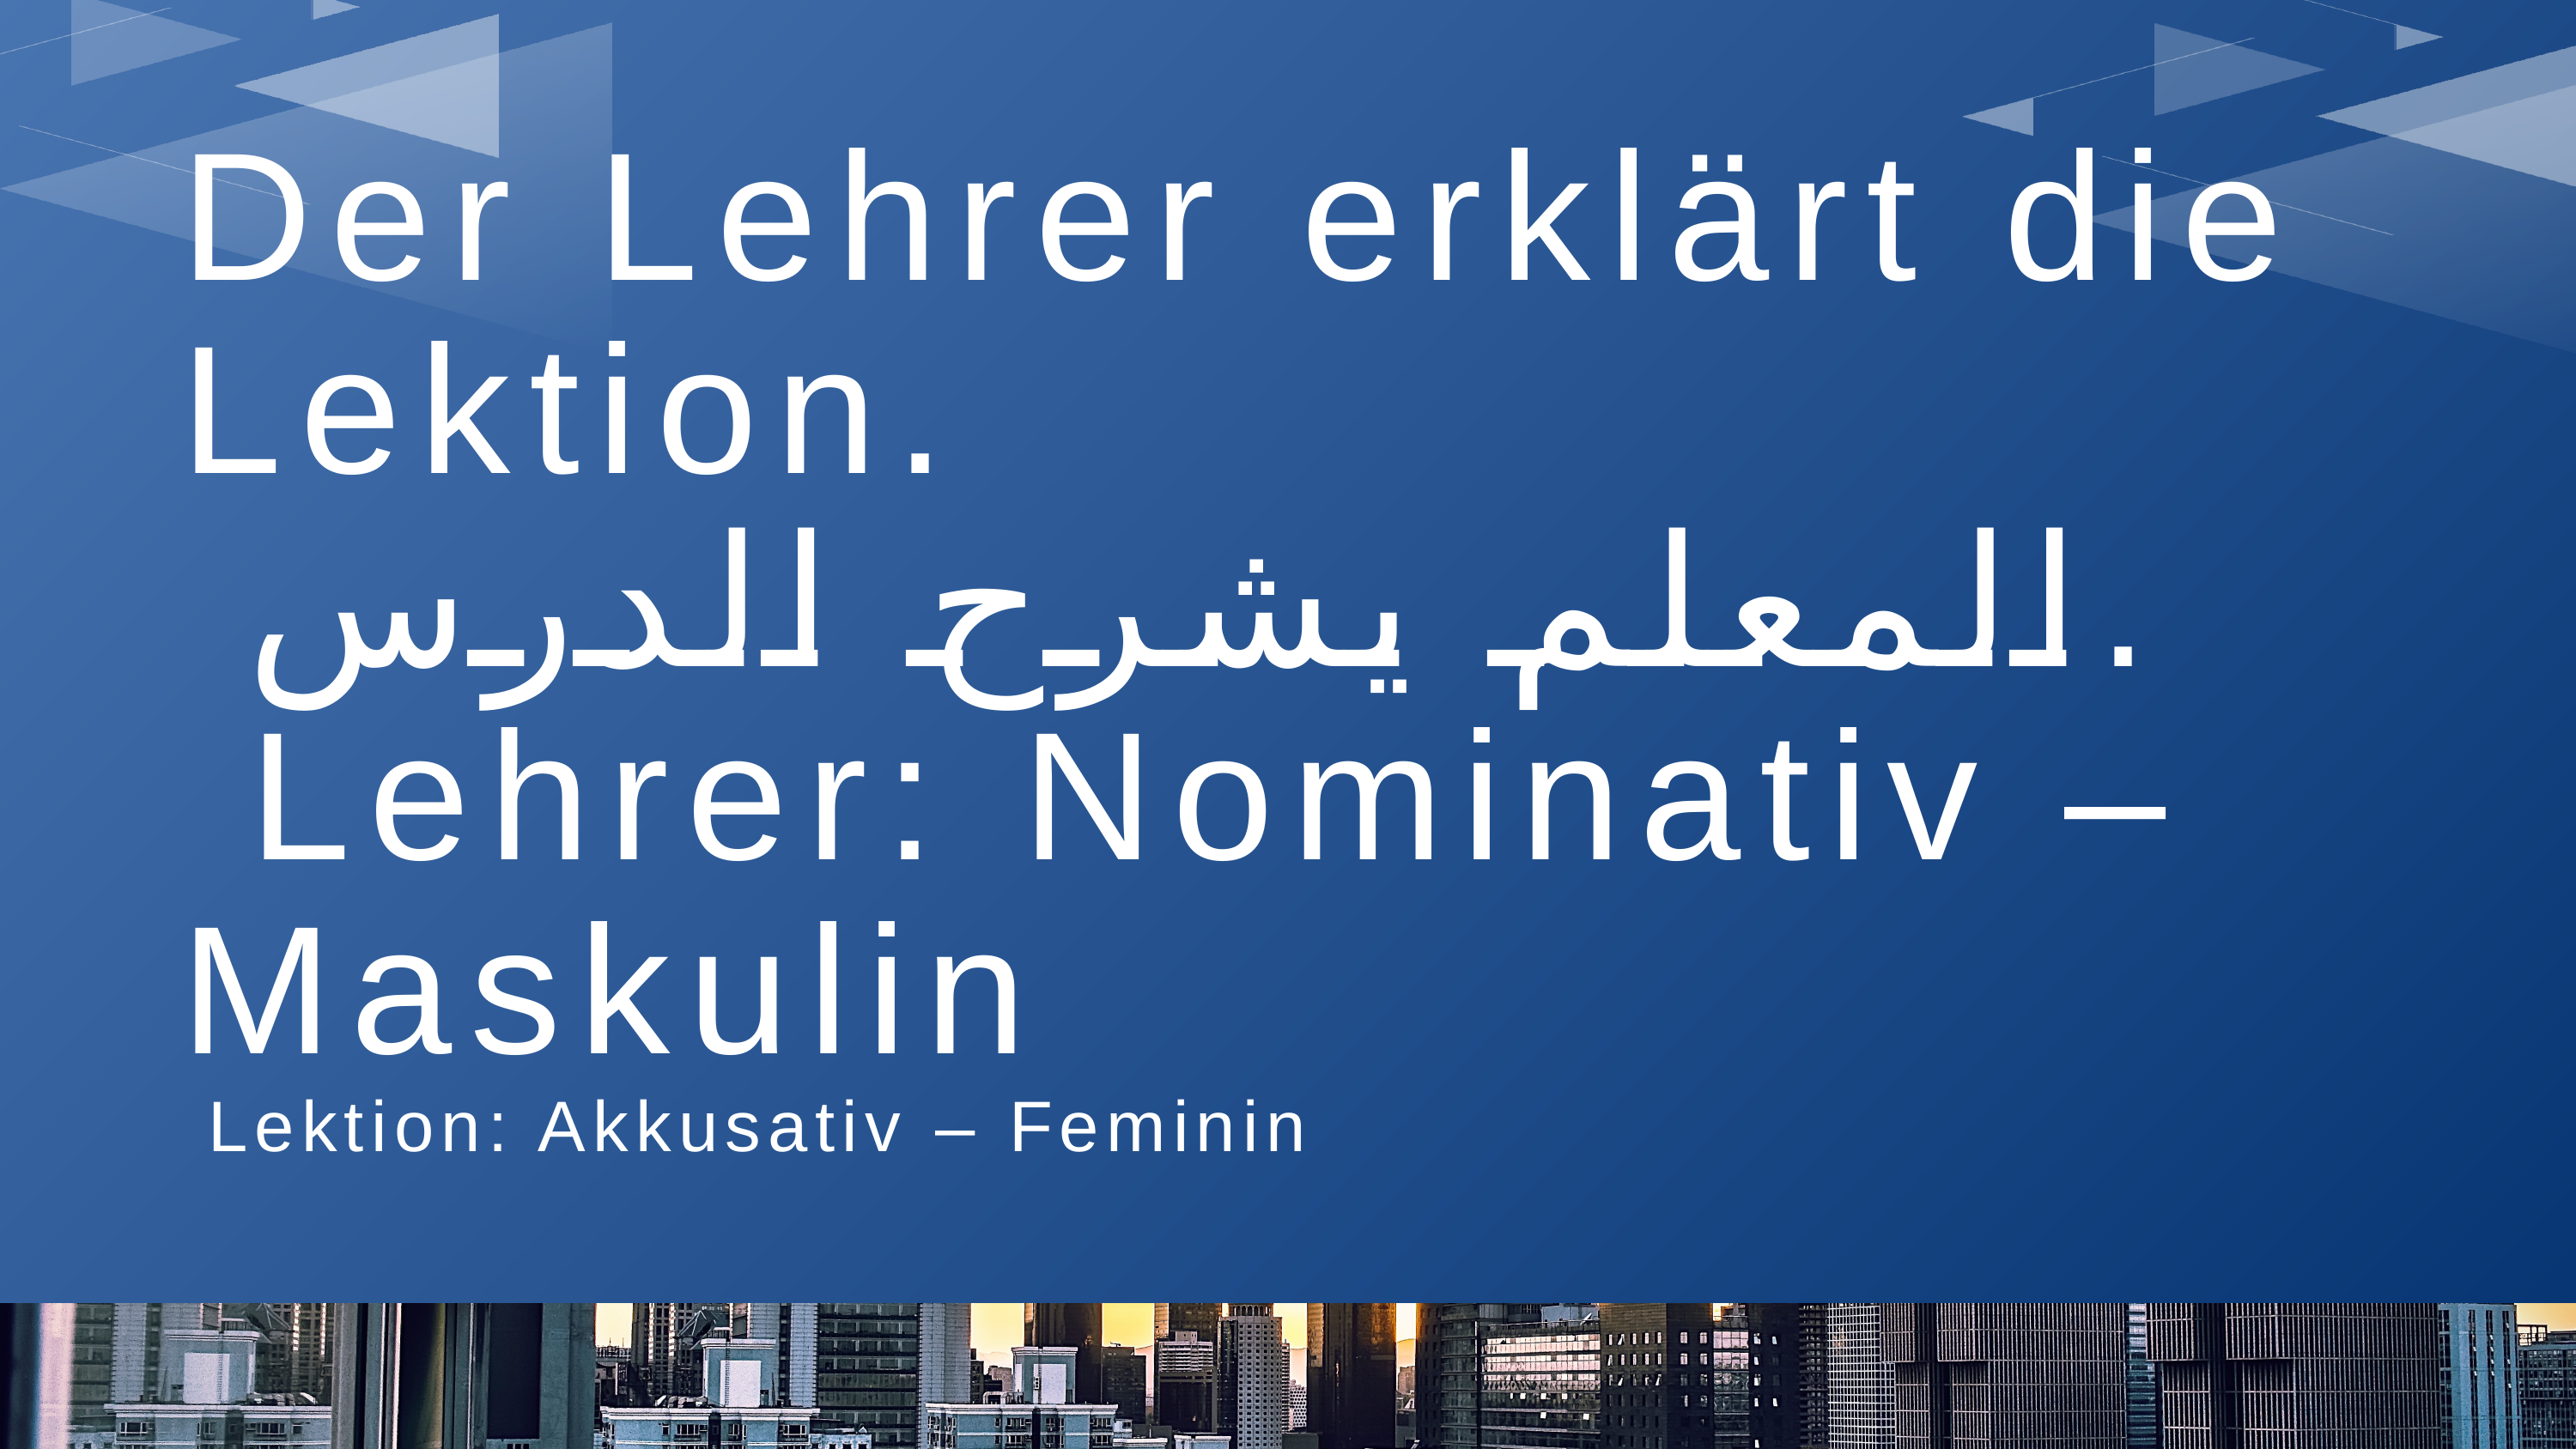

Der Lehrer erklärt die Lektion.
 المعلم يشرح الدرس.
 Lehrer: Nominativ – Maskulin
 Lektion: Akkusativ – Feminin